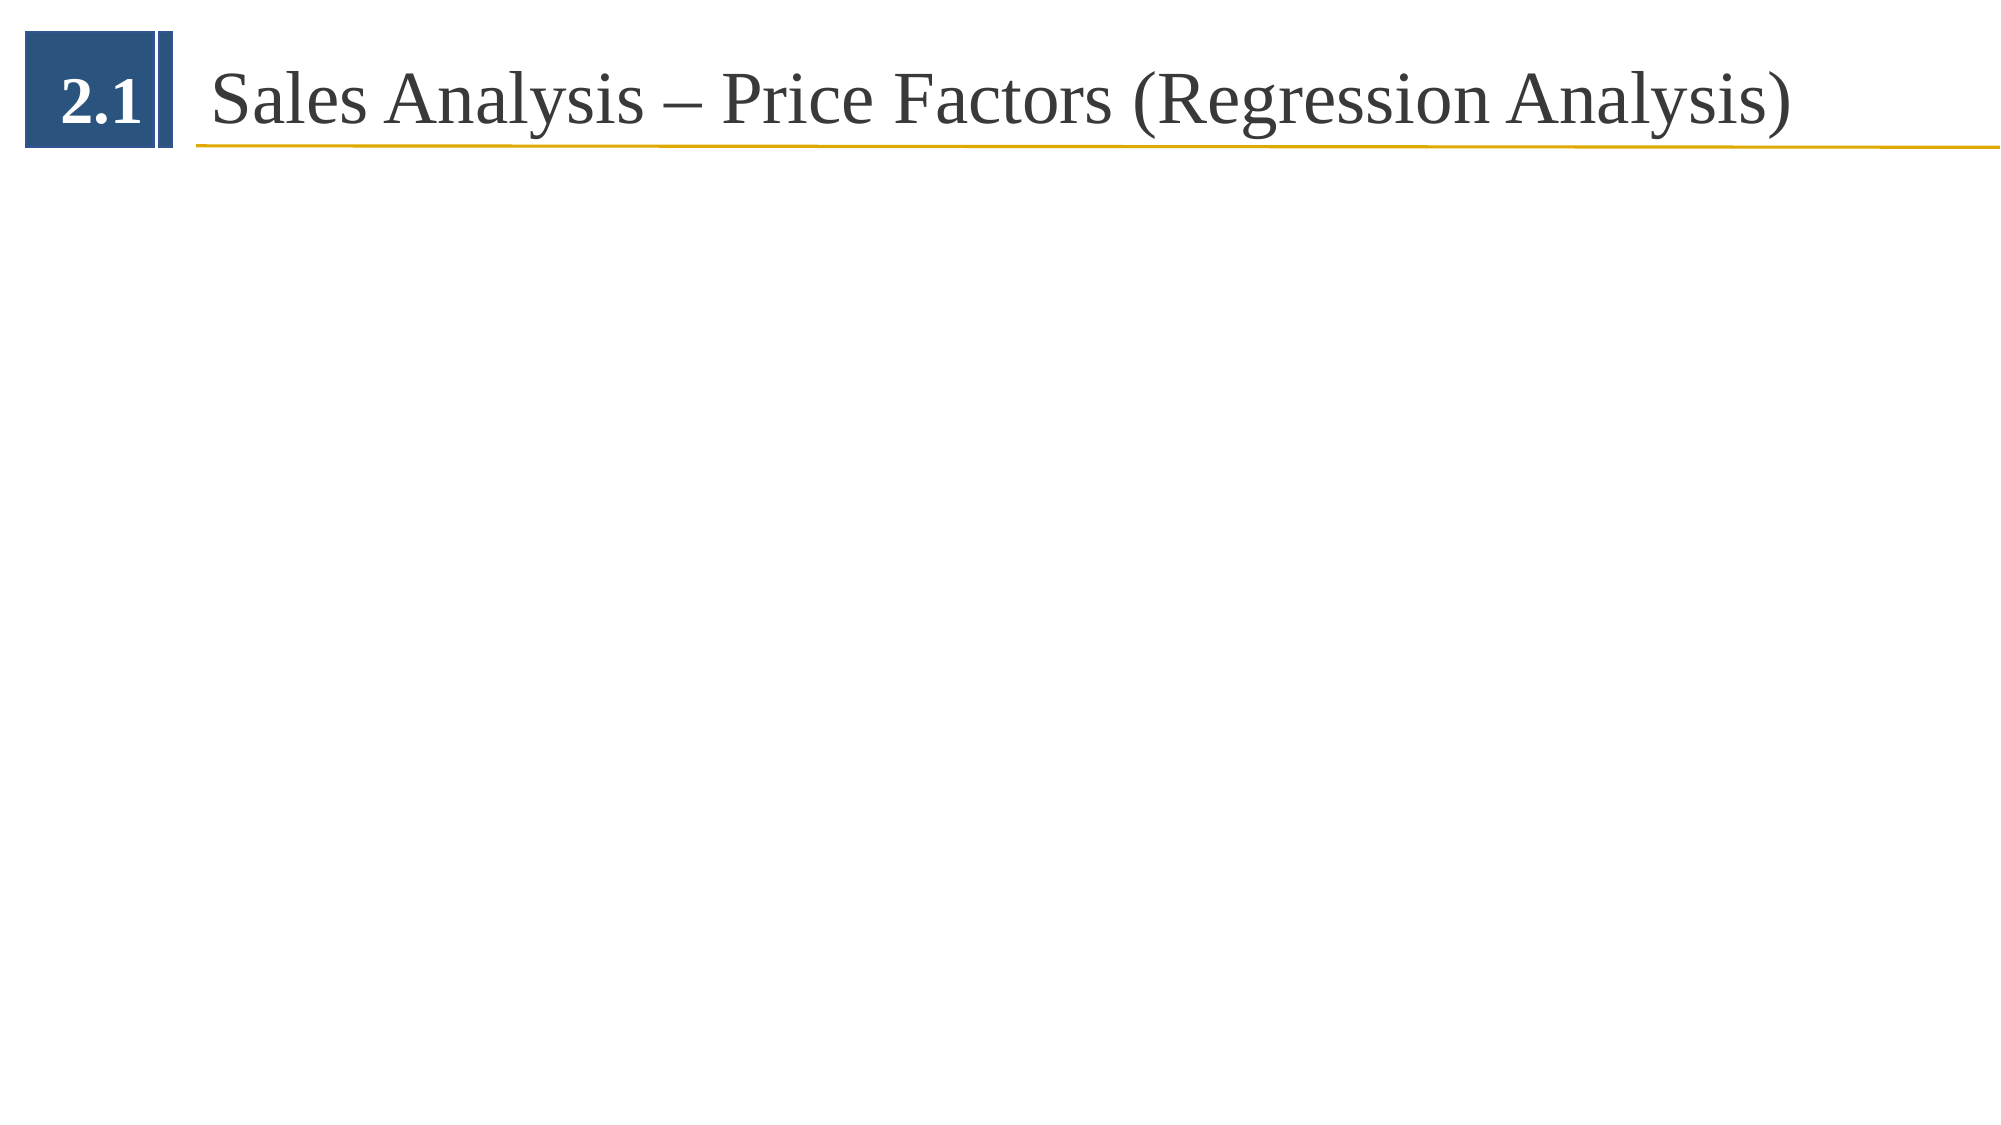

2.1

Sales Analysis – Price Factors (Regression Analysis)